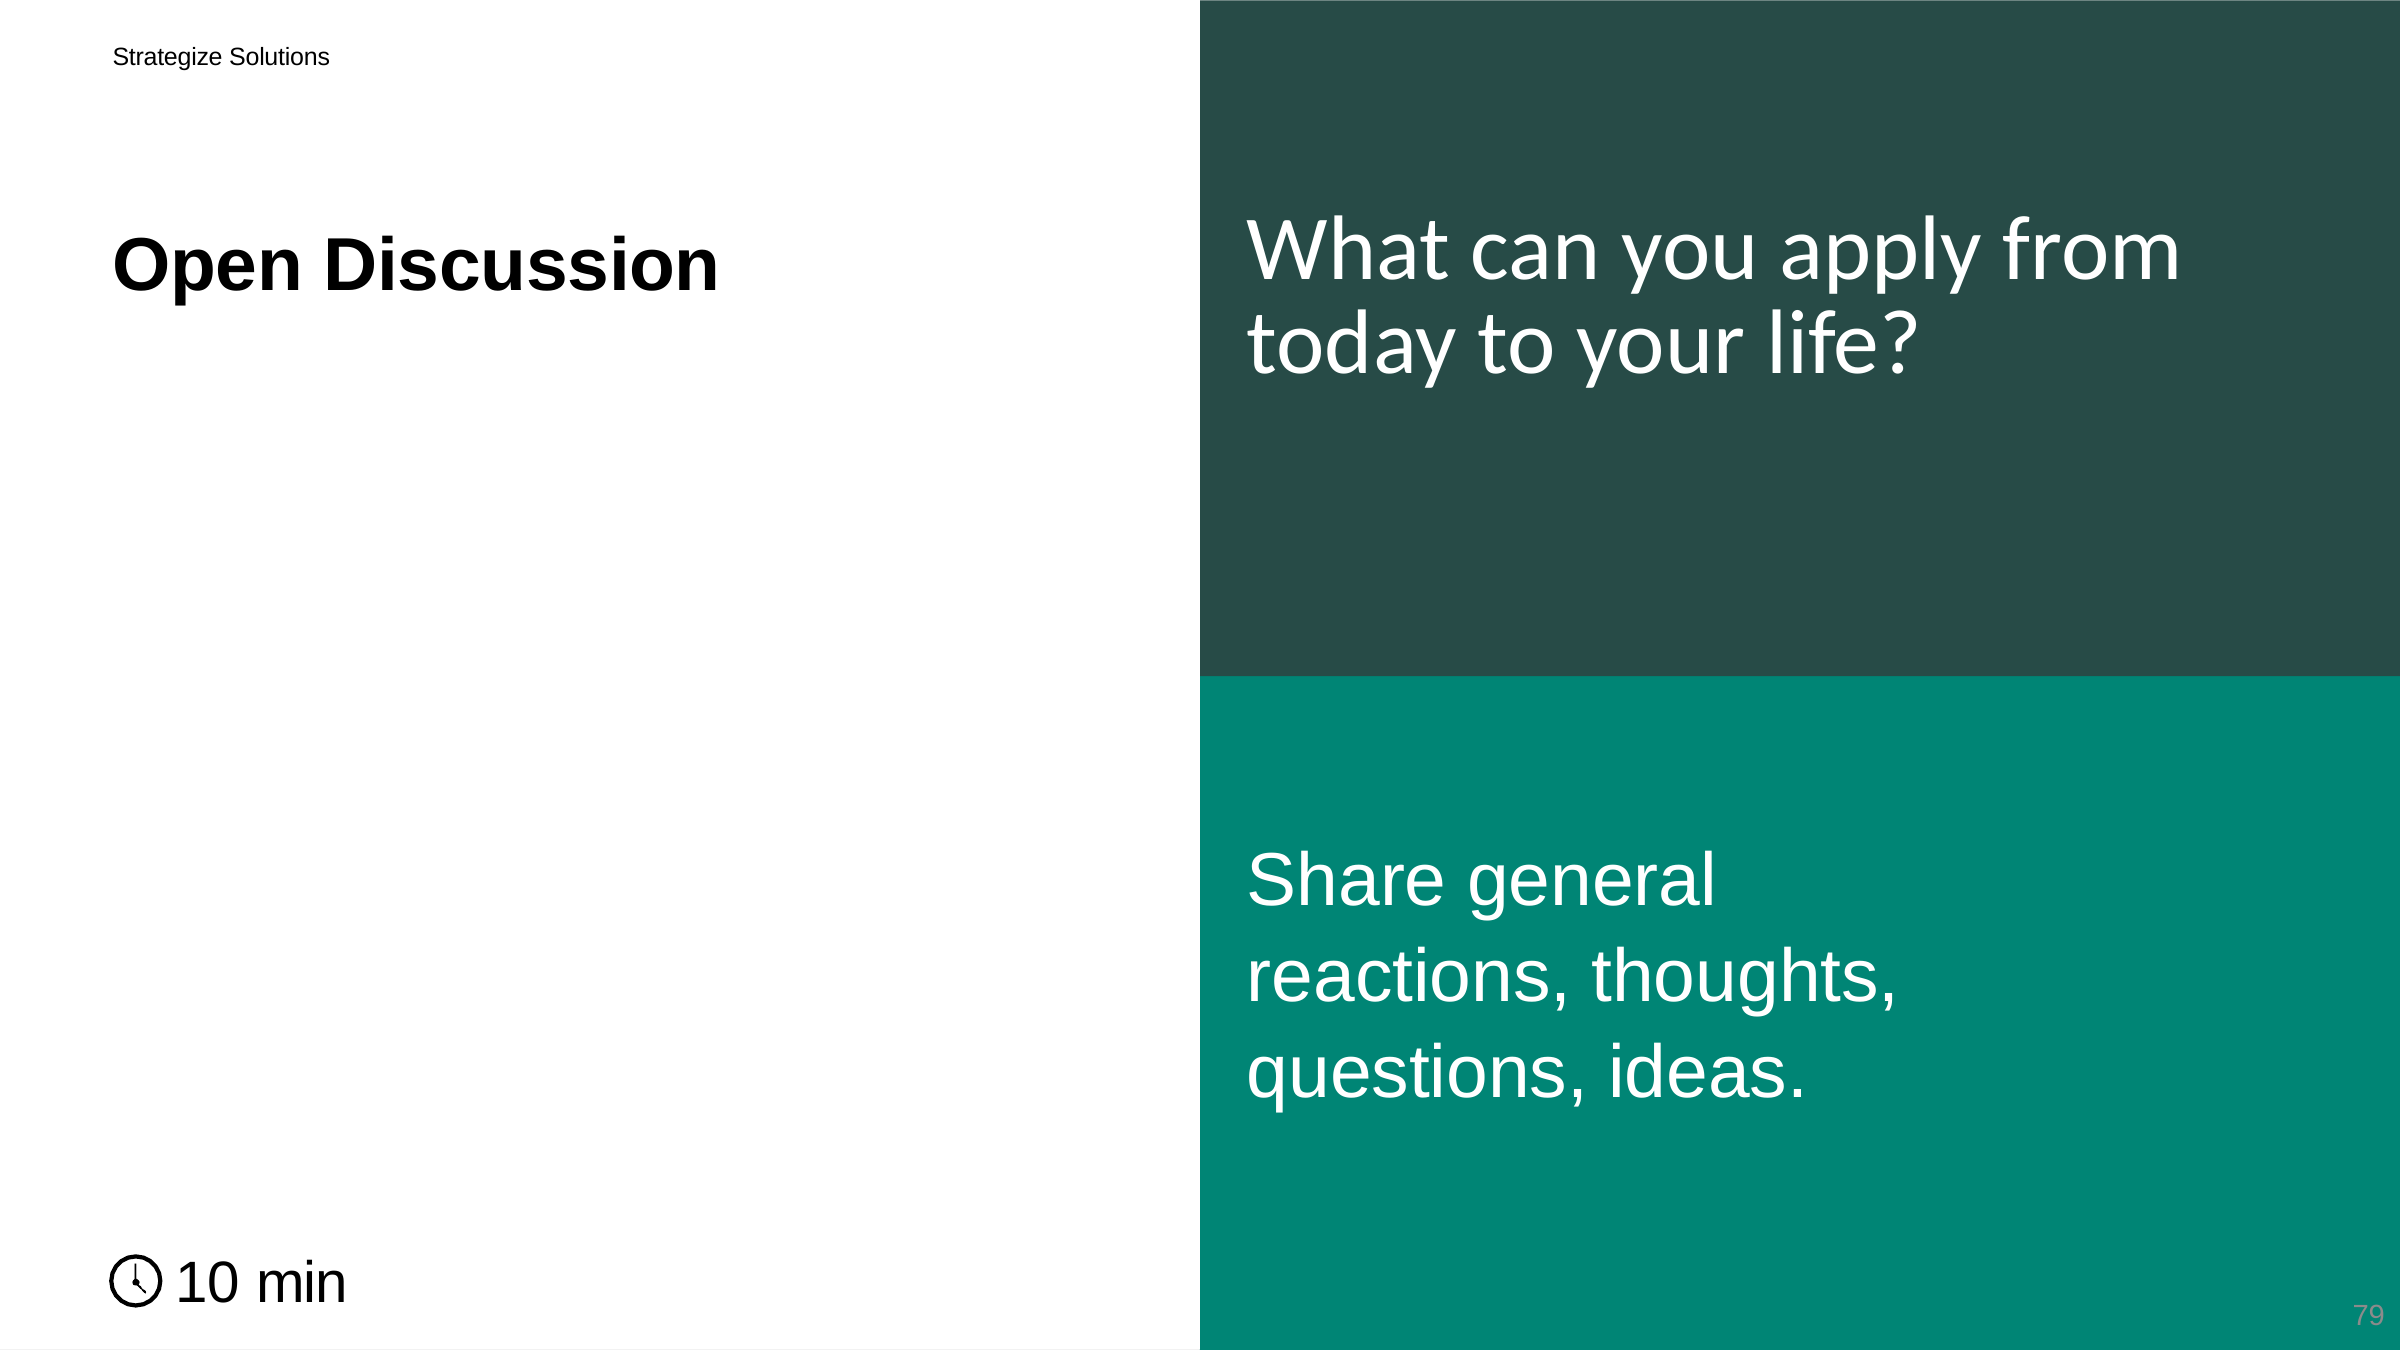

Strategize Solutions
What can you apply from today to your life?
Open Discussion
Share general
reactions, thoughts,
questions, ideas.
10 min

79